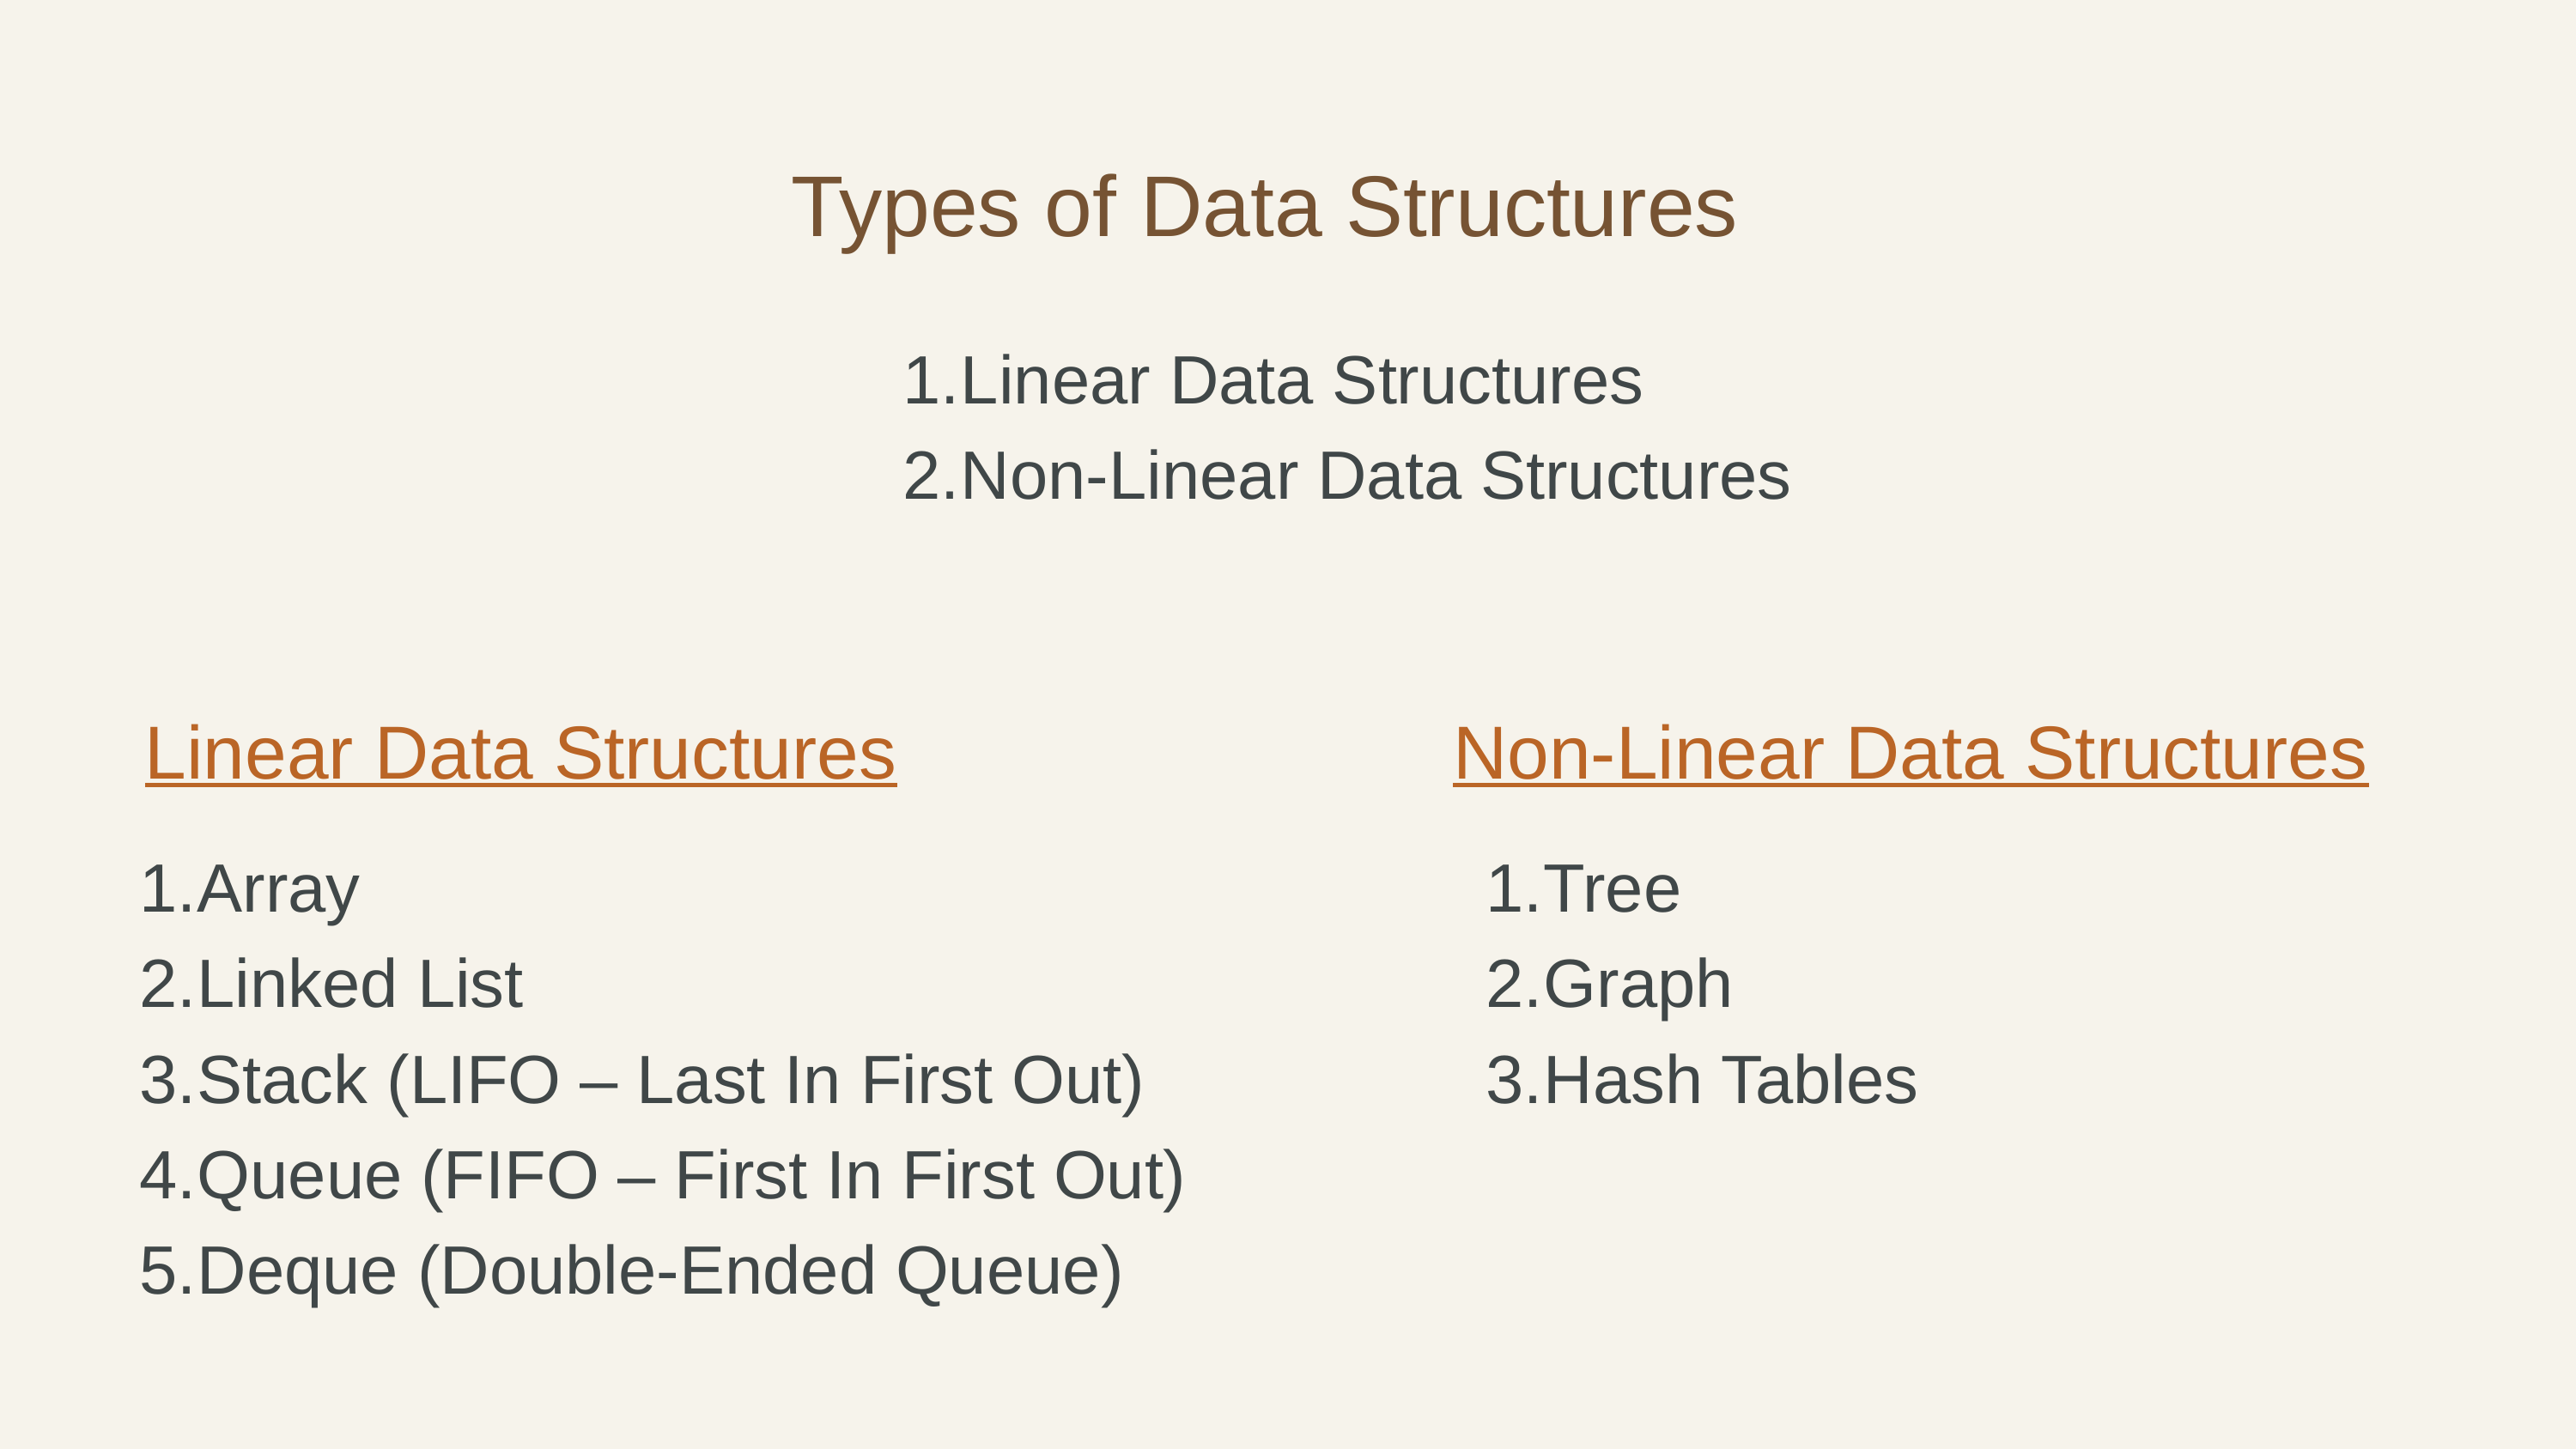

Types of Data Structures
Linear Data Structures
Non-Linear Data Structures
Linear Data Structures
Non-Linear Data Structures
Array
Linked List
Stack (LIFO – Last In First Out)
Queue (FIFO – First In First Out)
Deque (Double-Ended Queue)
Tree
Graph
Hash Tables